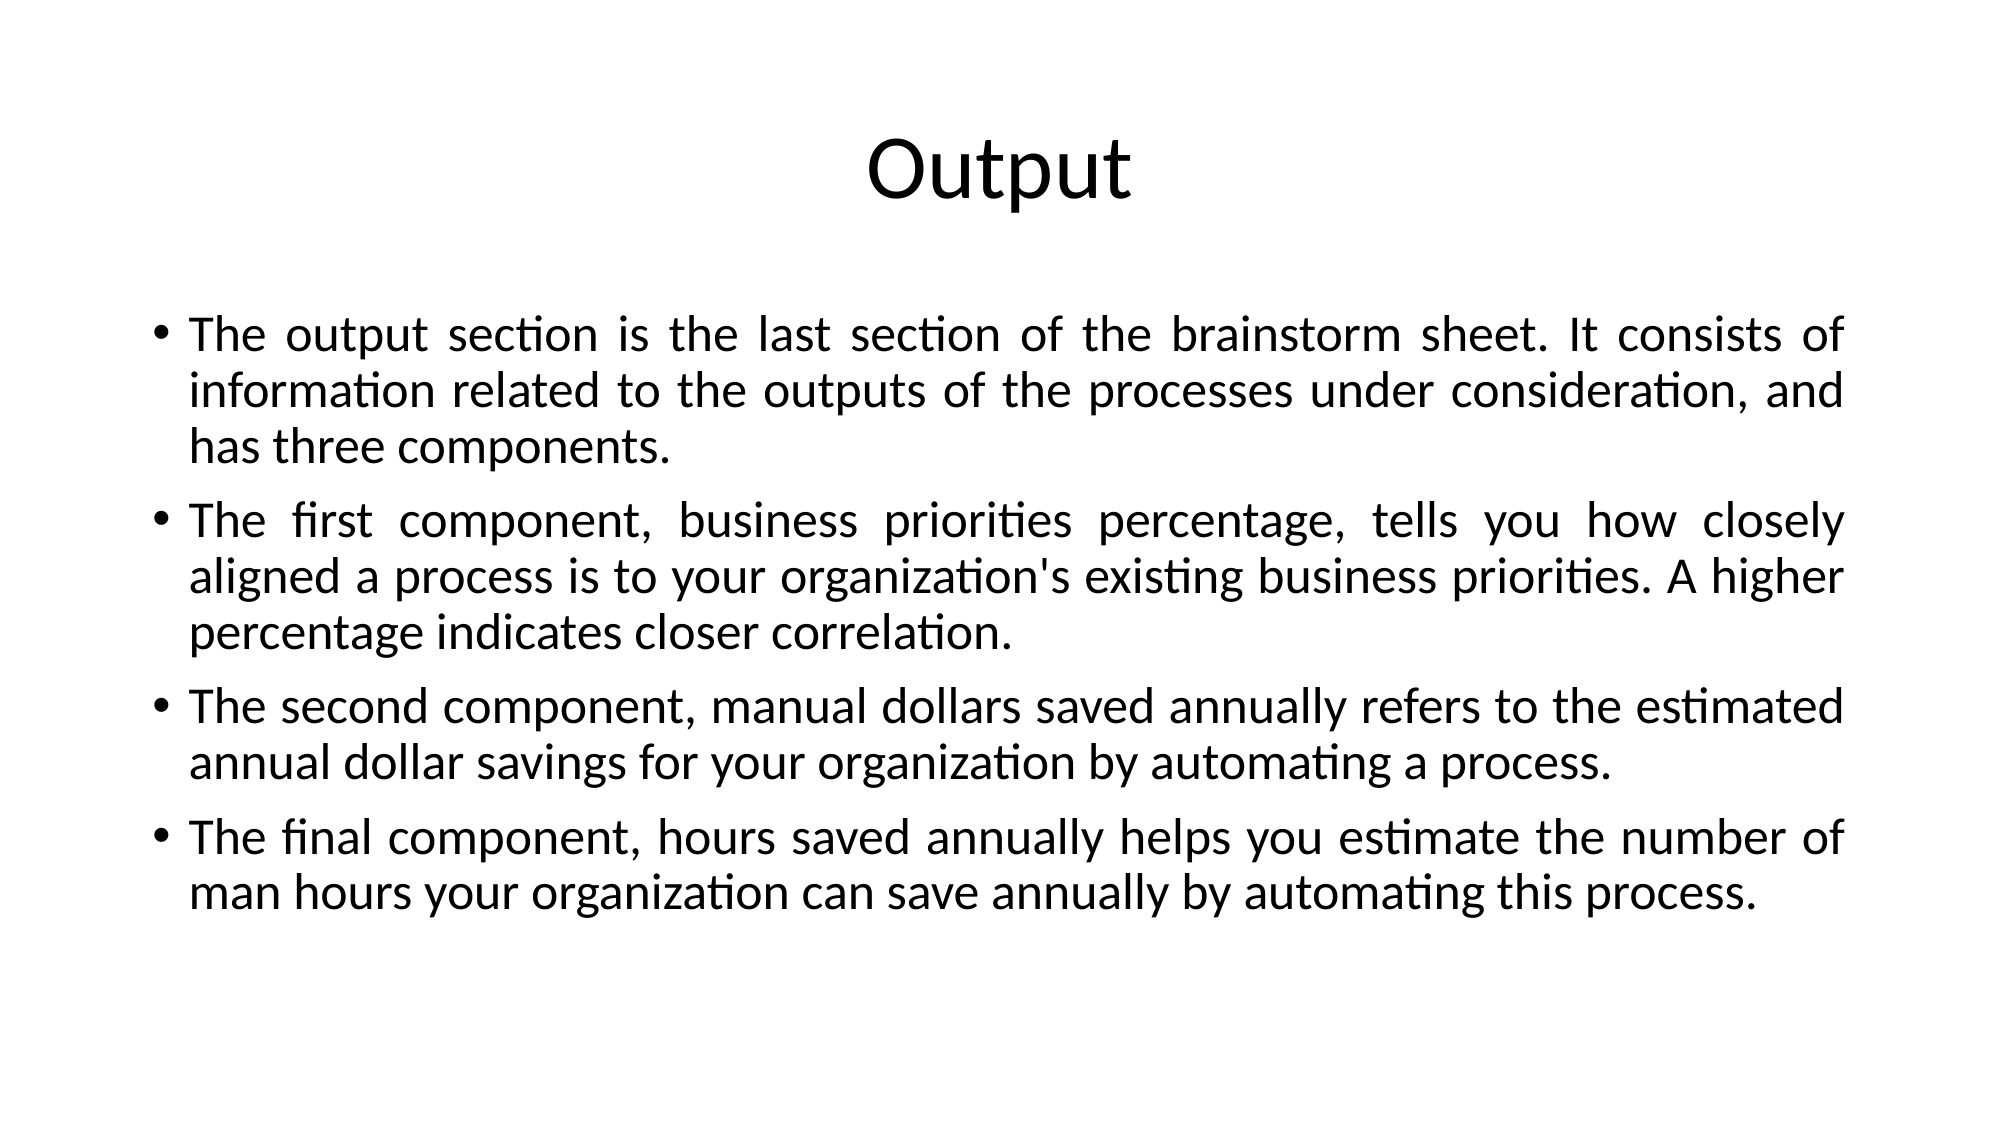

# Output
The output section is the last section of the brainstorm sheet. It consists of information related to the outputs of the processes under consideration, and has three components.
The first component, business priorities percentage, tells you how closely aligned a process is to your organization's existing business priorities. A higher percentage indicates closer correlation.
The second component, manual dollars saved annually refers to the estimated annual dollar savings for your organization by automating a process.
The final component, hours saved annually helps you estimate the number of man hours your organization can save annually by automating this process.